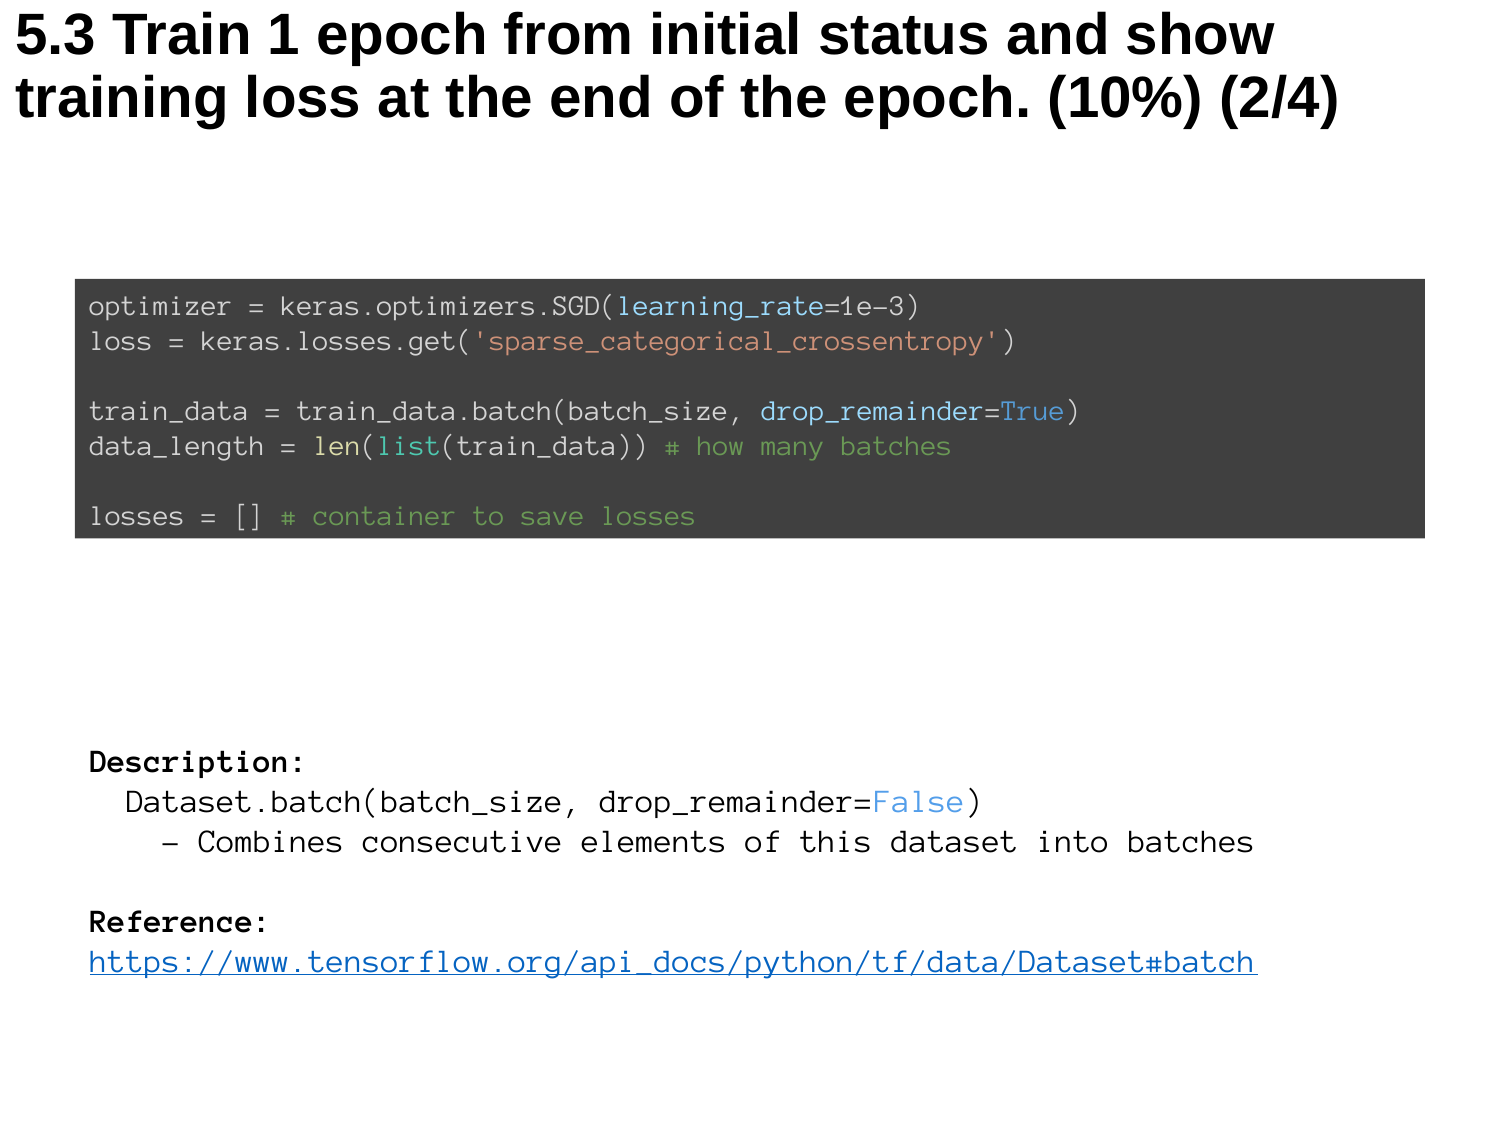

# 5.3 Train 1 epoch from initial status and show training loss at the end of the epoch. (10%) (2/4)
optimizer = keras.optimizers.SGD(learning_rate=1e-3)
loss = keras.losses.get('sparse_categorical_crossentropy')

train_data = train_data.batch(batch_size, drop_remainder=True)
data_length = len(list(train_data)) # how many batches

losses = [] # container to save losses
Description:
  Dataset.batch(batch_size, drop_remainder=False)
    - Combines consecutive elements of this dataset into batches

Reference:
https://www.tensorflow.org/api_docs/python/tf/data/Dataset#batch